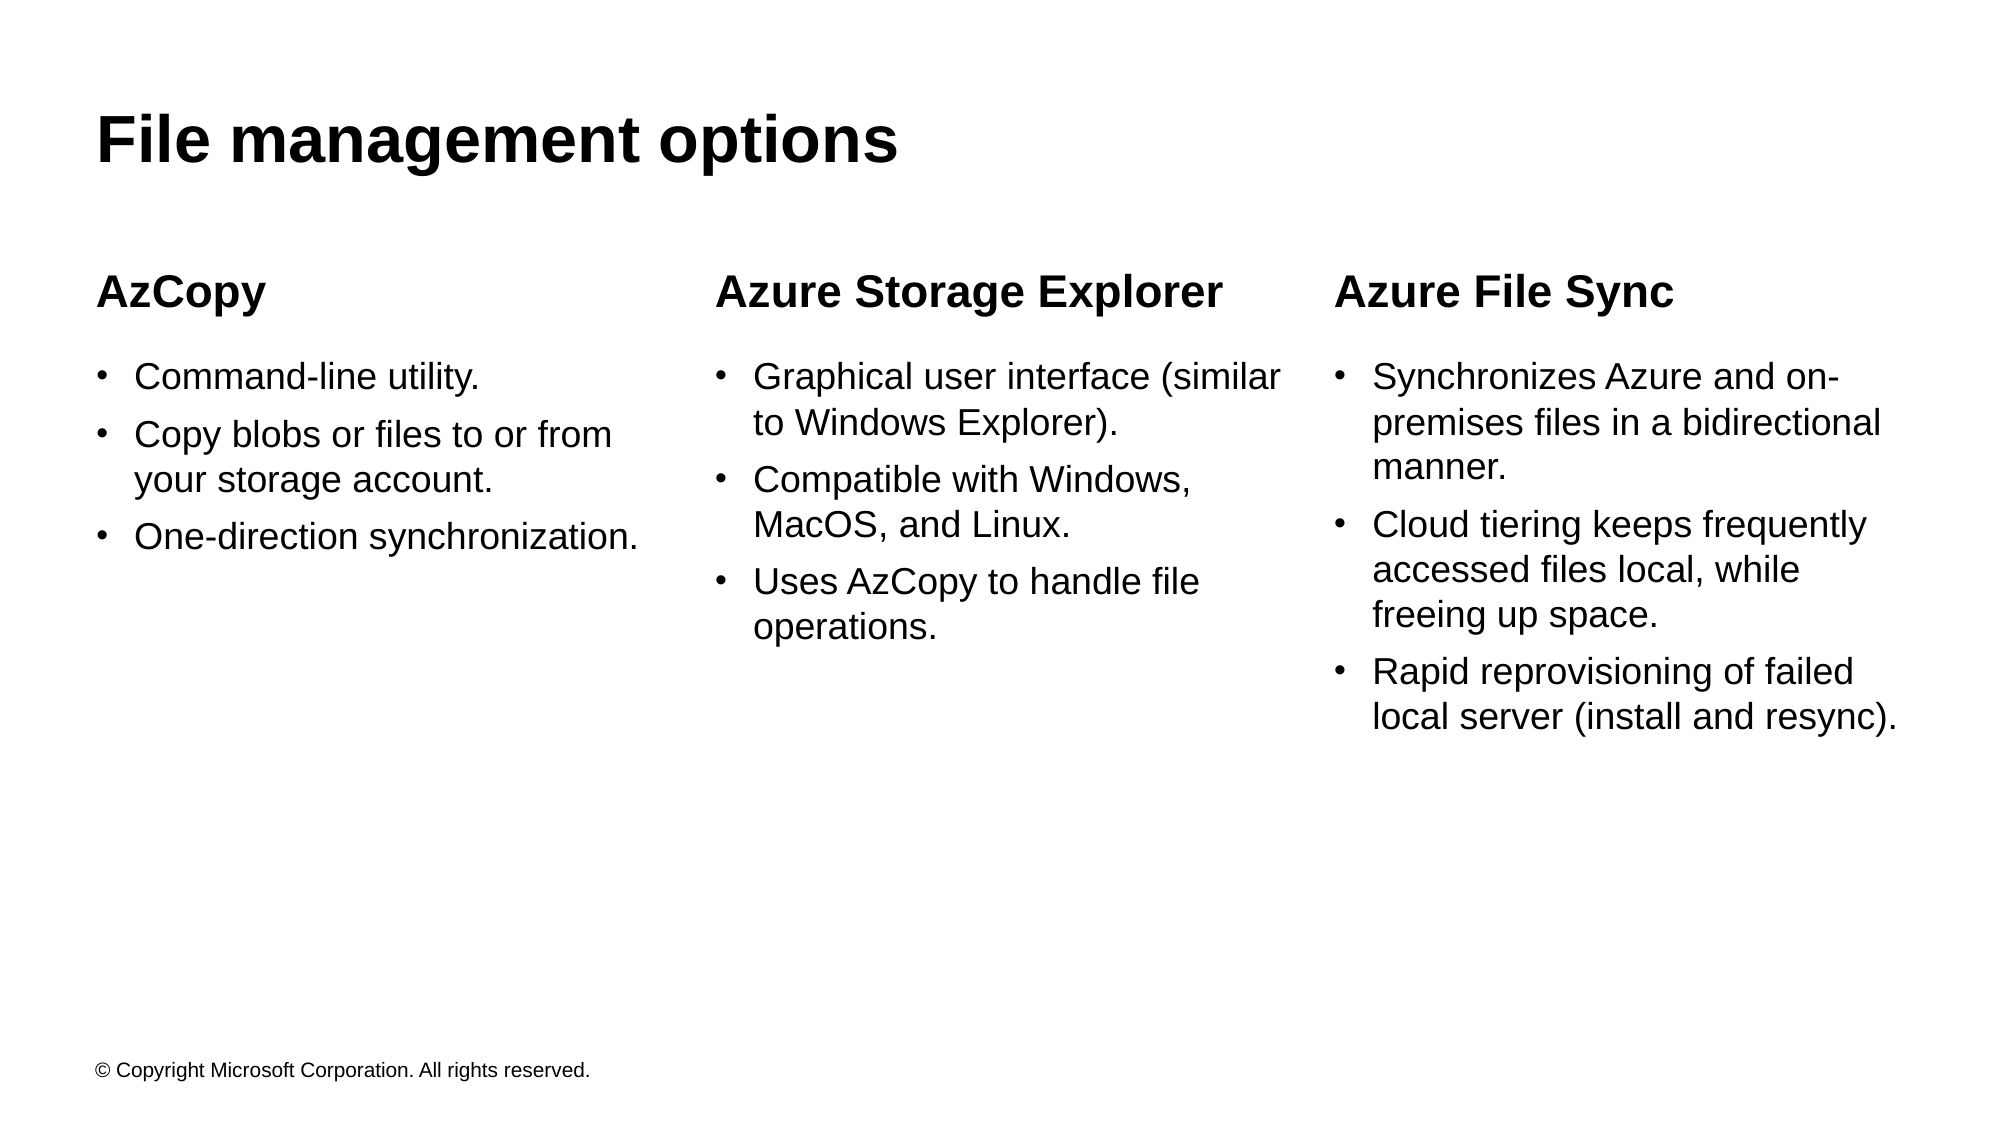

# File management options
AzCopy
Azure Storage Explorer
Azure File Sync
Command-line utility.
Copy blobs or files to or from your storage account.
One-direction synchronization.
Graphical user interface (similar to Windows Explorer).
Compatible with Windows, MacOS, and Linux.
Uses AzCopy to handle file operations.
Synchronizes Azure and on-premises files in a bidirectional manner.
Cloud tiering keeps frequently accessed files local, while freeing up space.
Rapid reprovisioning of failed local server (install and resync).
© Copyright Microsoft Corporation. All rights reserved.